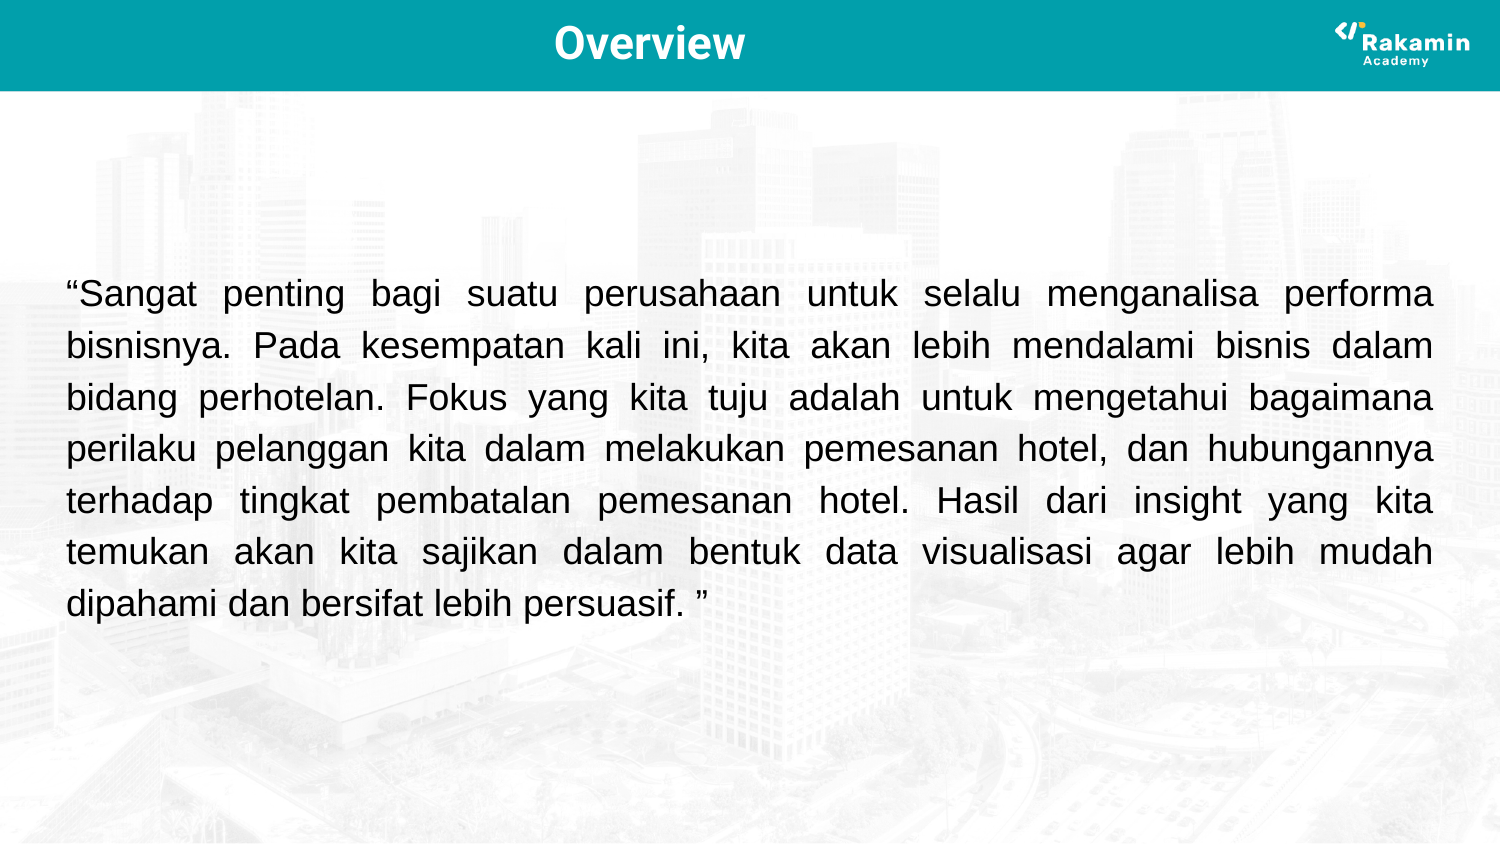

# Overview
“Sangat penting bagi suatu perusahaan untuk selalu menganalisa performa bisnisnya. Pada kesempatan kali ini, kita akan lebih mendalami bisnis dalam bidang perhotelan. Fokus yang kita tuju adalah untuk mengetahui bagaimana perilaku pelanggan kita dalam melakukan pemesanan hotel, dan hubungannya terhadap tingkat pembatalan pemesanan hotel. Hasil dari insight yang kita temukan akan kita sajikan dalam bentuk data visualisasi agar lebih mudah dipahami dan bersifat lebih persuasif. ”